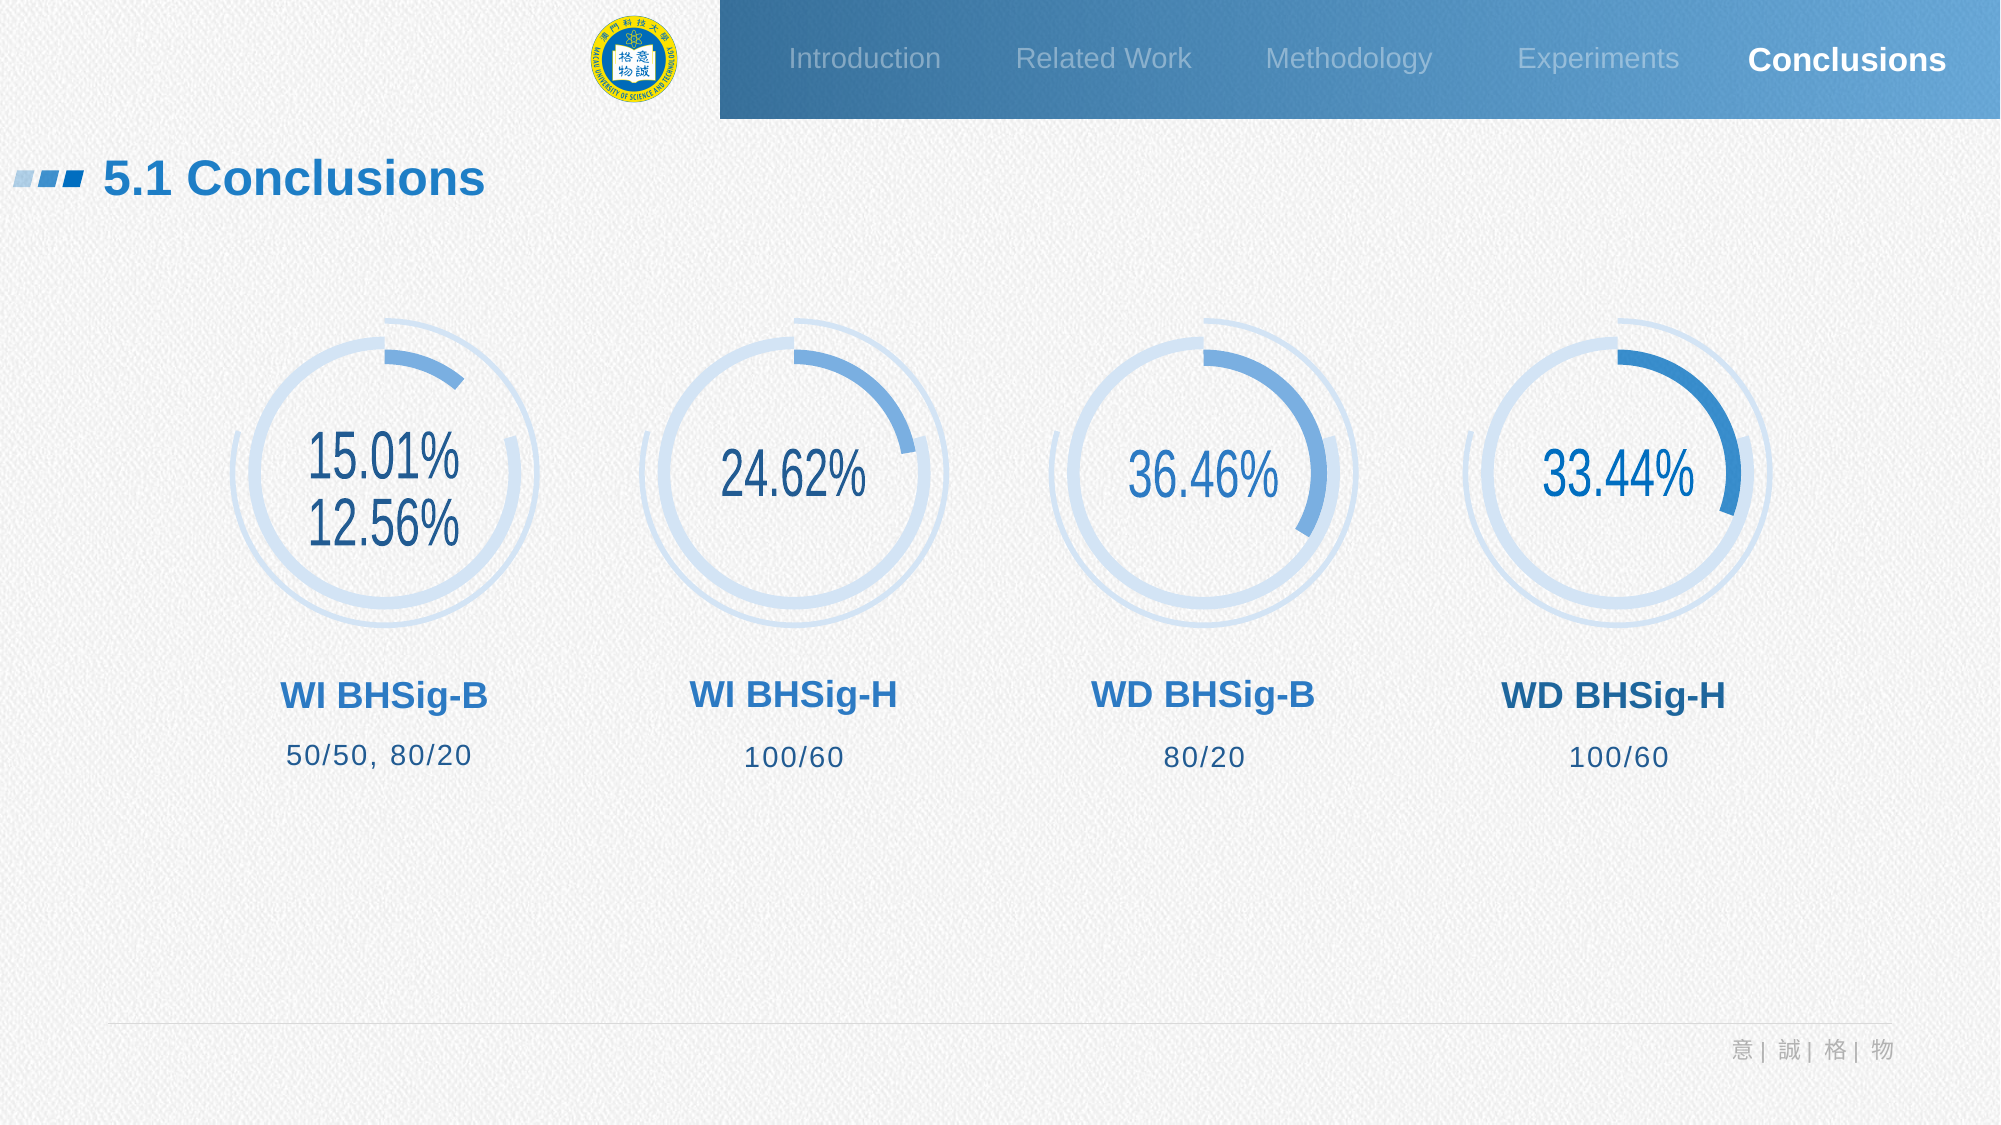

Conclusions
Experiments
Methodology
Introduction
Related Work
5.1 Conclusions

15.01%
24.62%
33.44%
36.46%
12.56%
WI BHSig-H
WD BHSig-B
WI BHSig-B
WD BHSig-H
50/50, 80/20
100/60
100/60
80/20